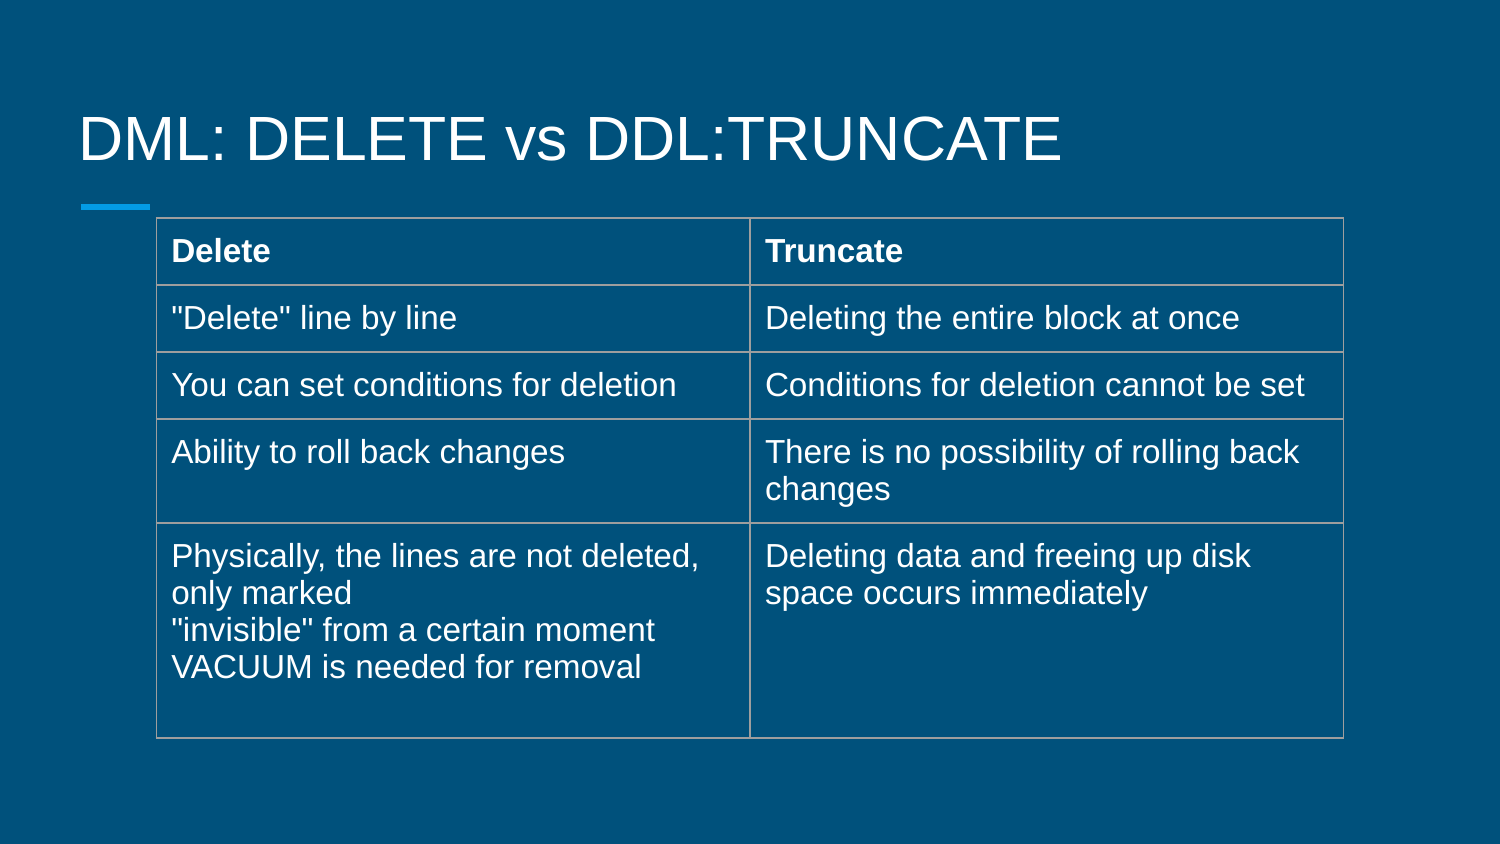

# DML: DELETE vs DDL:TRUNCATE
| Delete | Truncate |
| --- | --- |
| "Delete" line by line | Deleting the entire block at once |
| You can set conditions for deletion | Conditions for deletion cannot be set |
| Ability to roll back changes | There is no possibility of rolling back changes |
| Physically, the lines are not deleted, only marked "invisible" from a certain moment VACUUM is needed for removal | Deleting data and freeing up disk space occurs immediately |